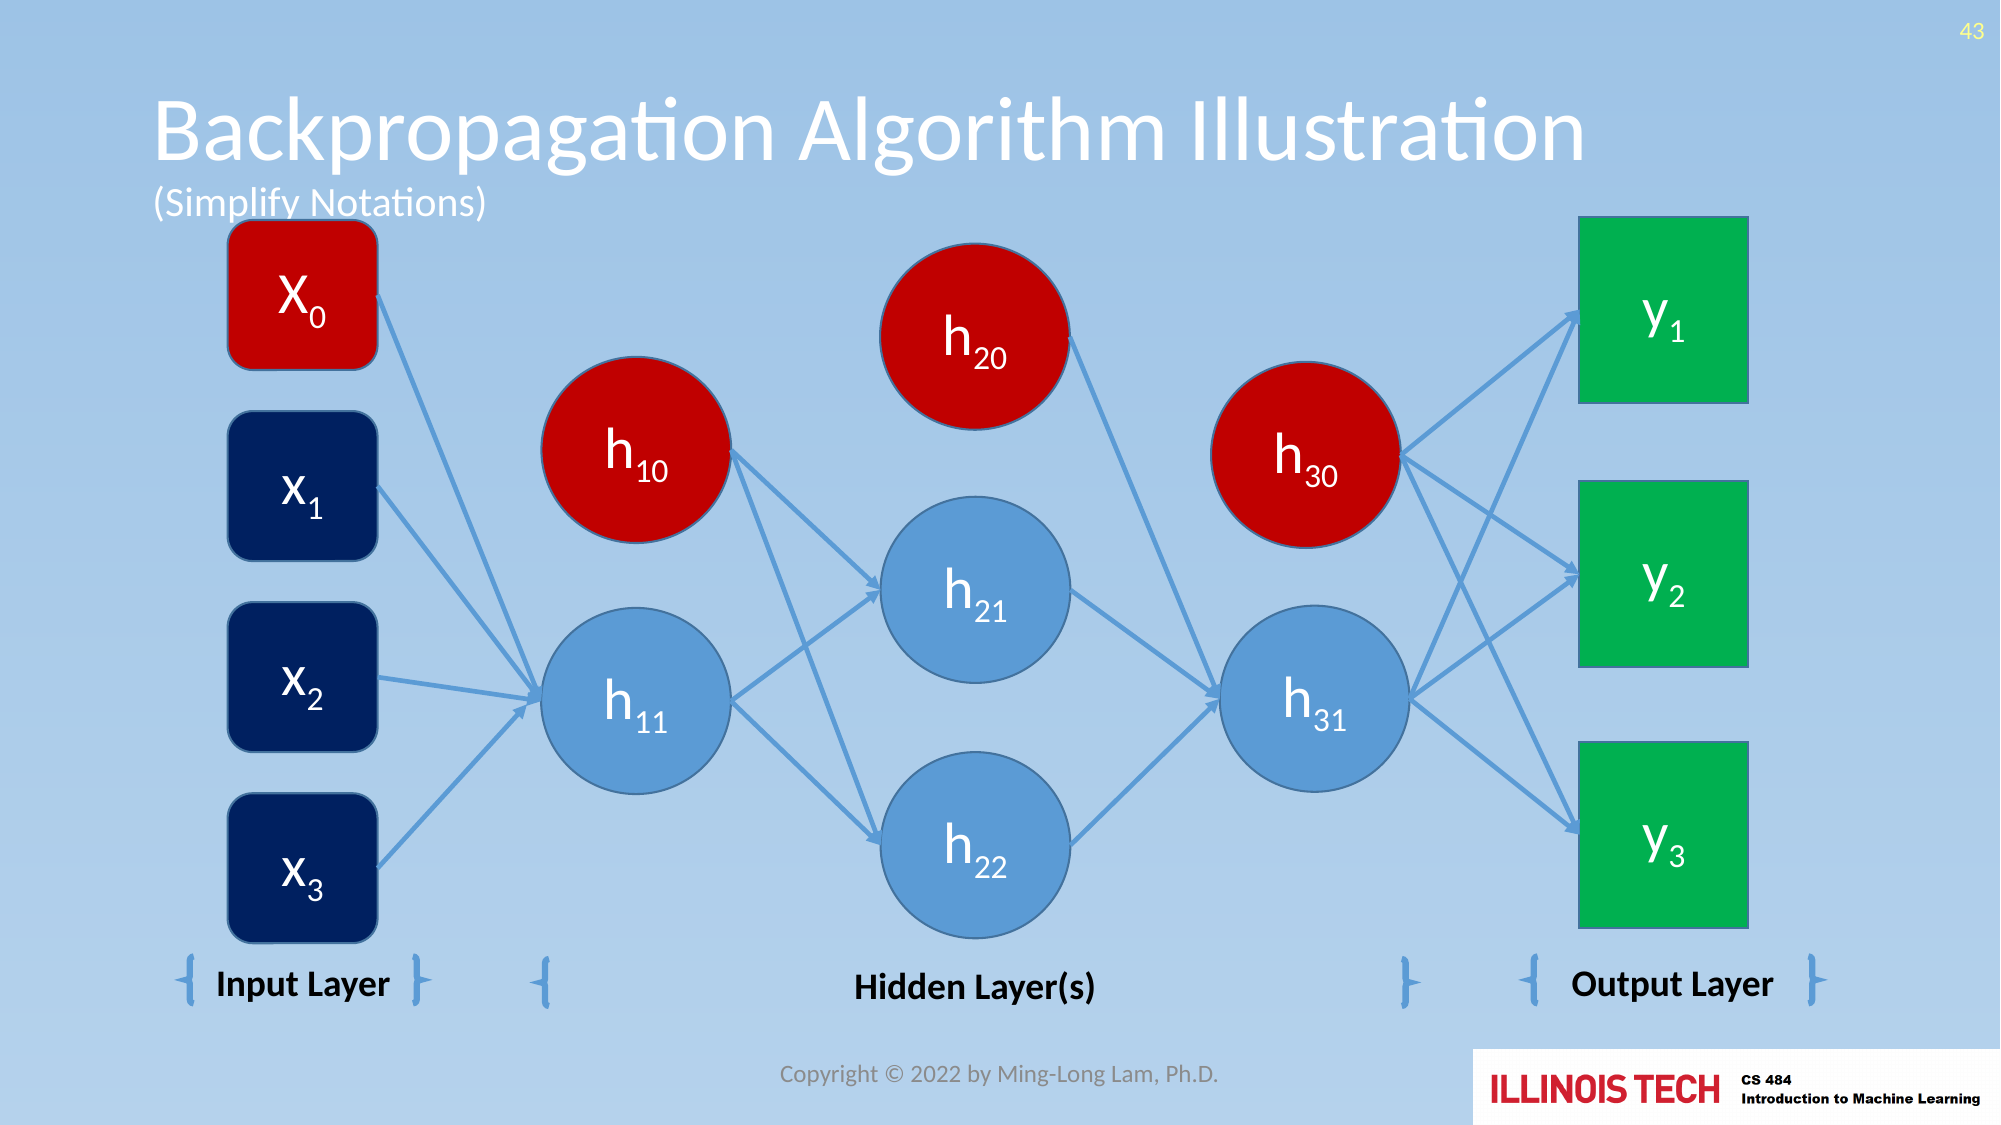

43
# Backpropagation Algorithm Illustration (Simplify Notations)
y1
X0
h20
h10
h30
x1
y2
h21
x2
h31
h11
y3
h22
x3
Input Layer
Output Layer
Hidden Layer(s)
Copyright © 2022 by Ming-Long Lam, Ph.D.